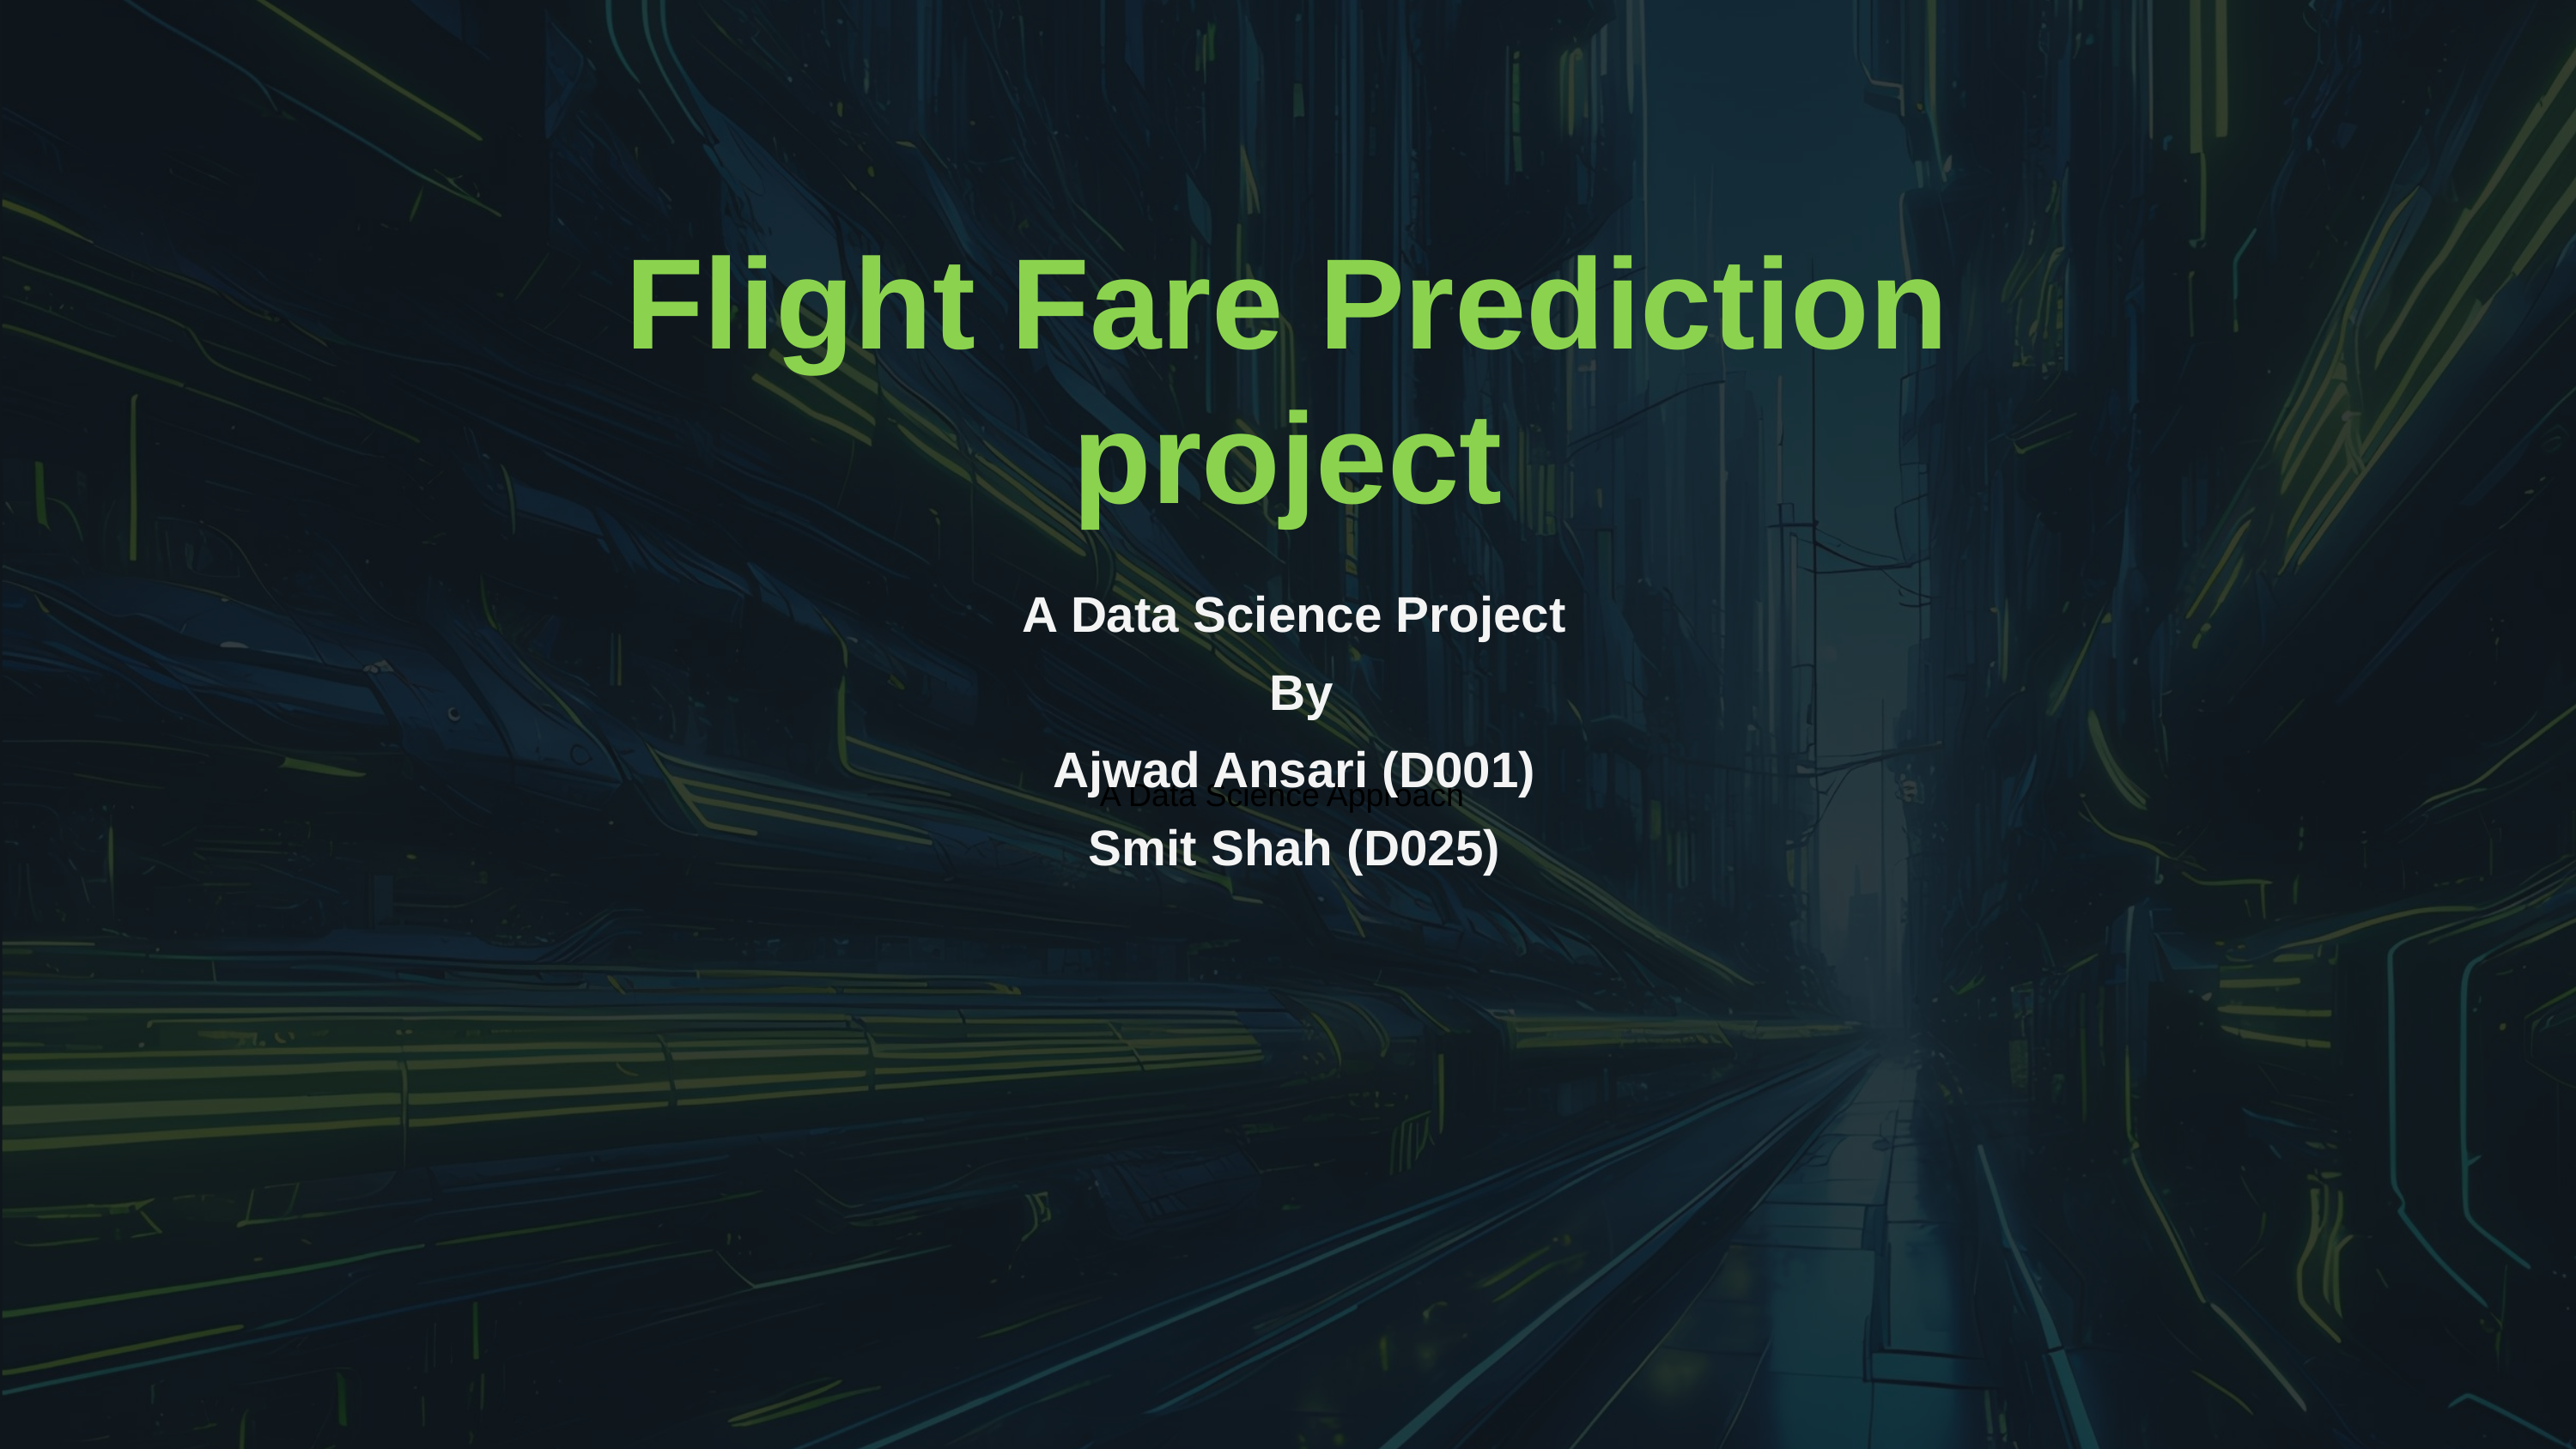

Flight Fare Prediction project
A Data Science Project
 By
Ajwad Ansari (D001)
Smit Shah (D025)

A Data Science Approach